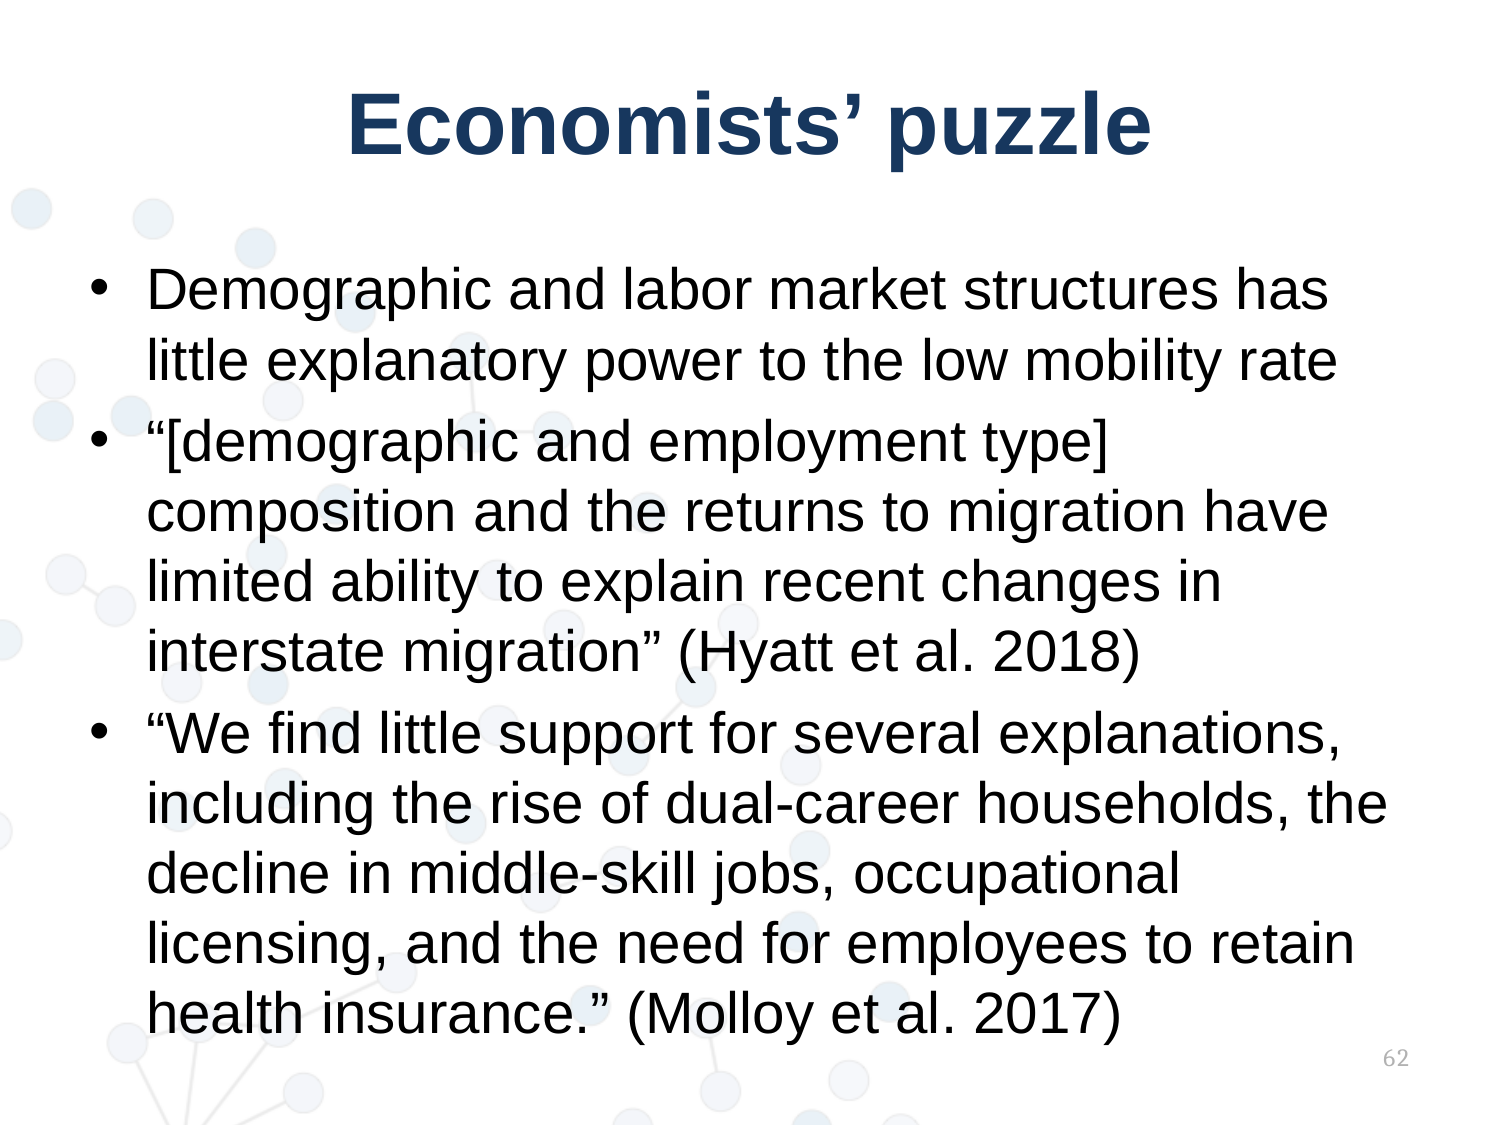

# Economists’ puzzle
Demographic and labor market structures has little explanatory power to the low mobility rate
“[demographic and employment type] composition and the returns to migration have limited ability to explain recent changes in interstate migration” (Hyatt et al. 2018)
“We find little support for several explanations, including the rise of dual-career households, the decline in middle-skill jobs, occupational licensing, and the need for employees to retain health insurance.” (Molloy et al. 2017)

62